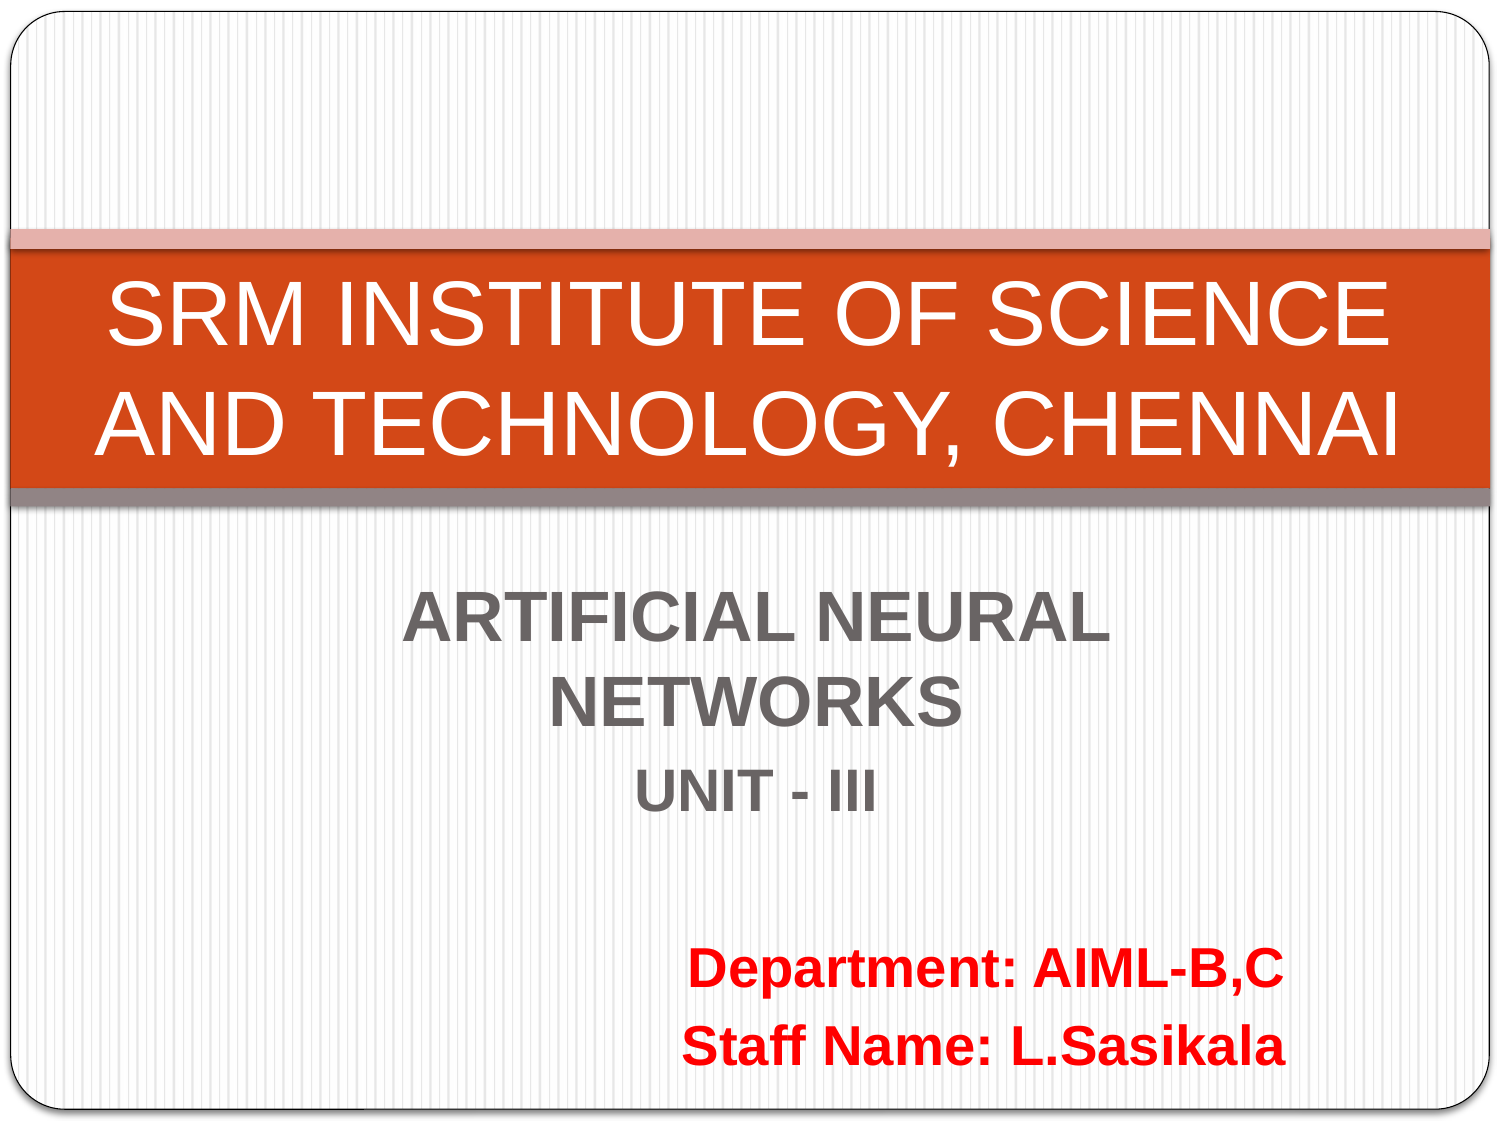

# SRM INSTITUTE OF SCIENCE AND TECHNOLOGY, CHENNAI
ARTIFICIAL NEURAL NETWORKS
UNIT - III

Department: AIML-B,C
Staff Name: L.Sasikala